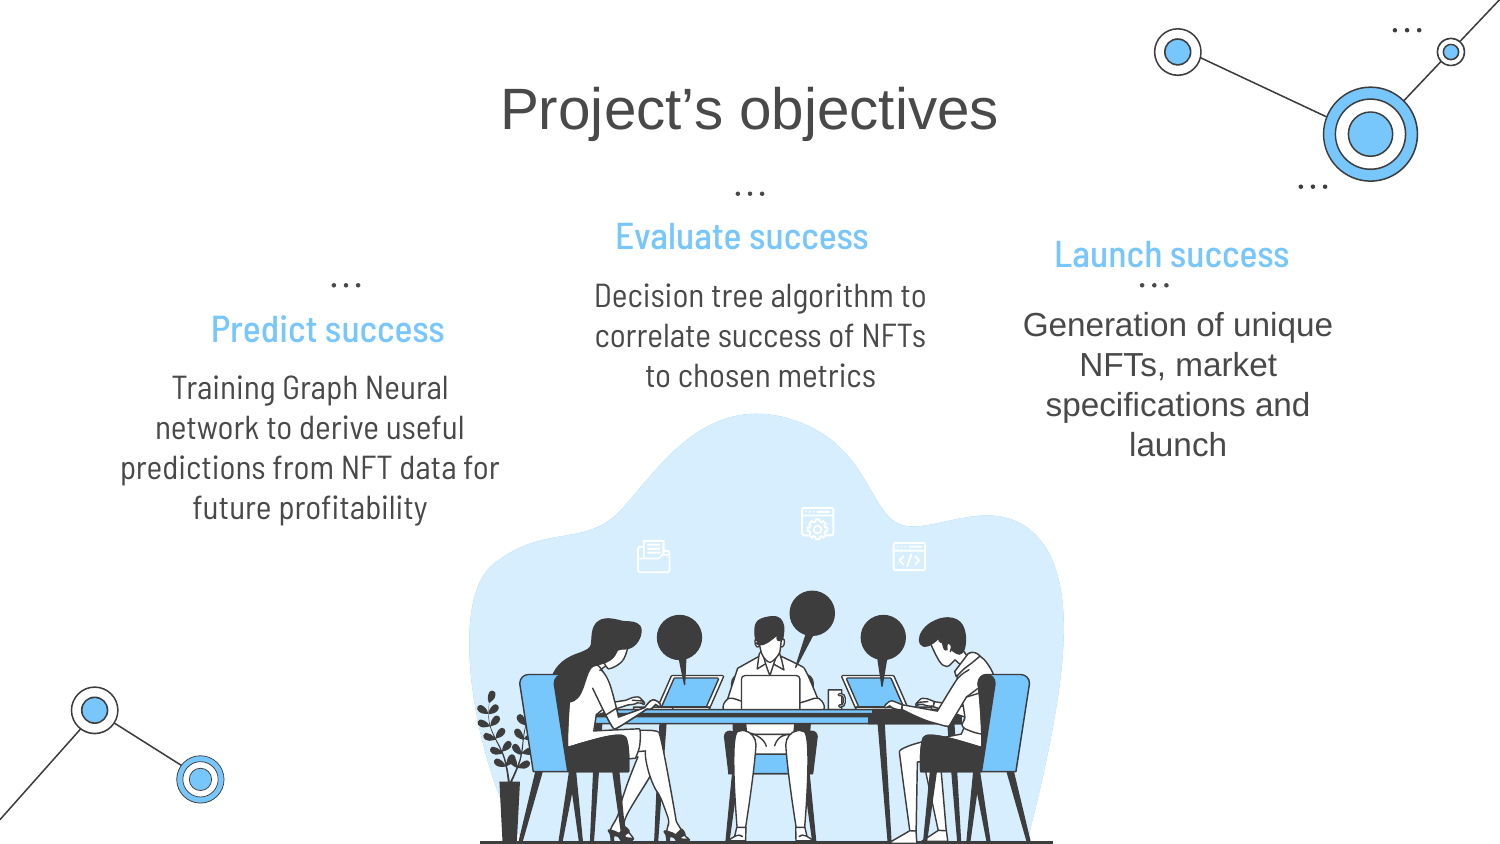

# Project’s objectives

Evaluate success
Launch success
Decision tree algorithm to correlate success of NFTs to chosen metrics

Generation of unique NFTs, market specifications and launch
Predict success
Training Graph Neural network to derive useful predictions from NFT data for future profitability